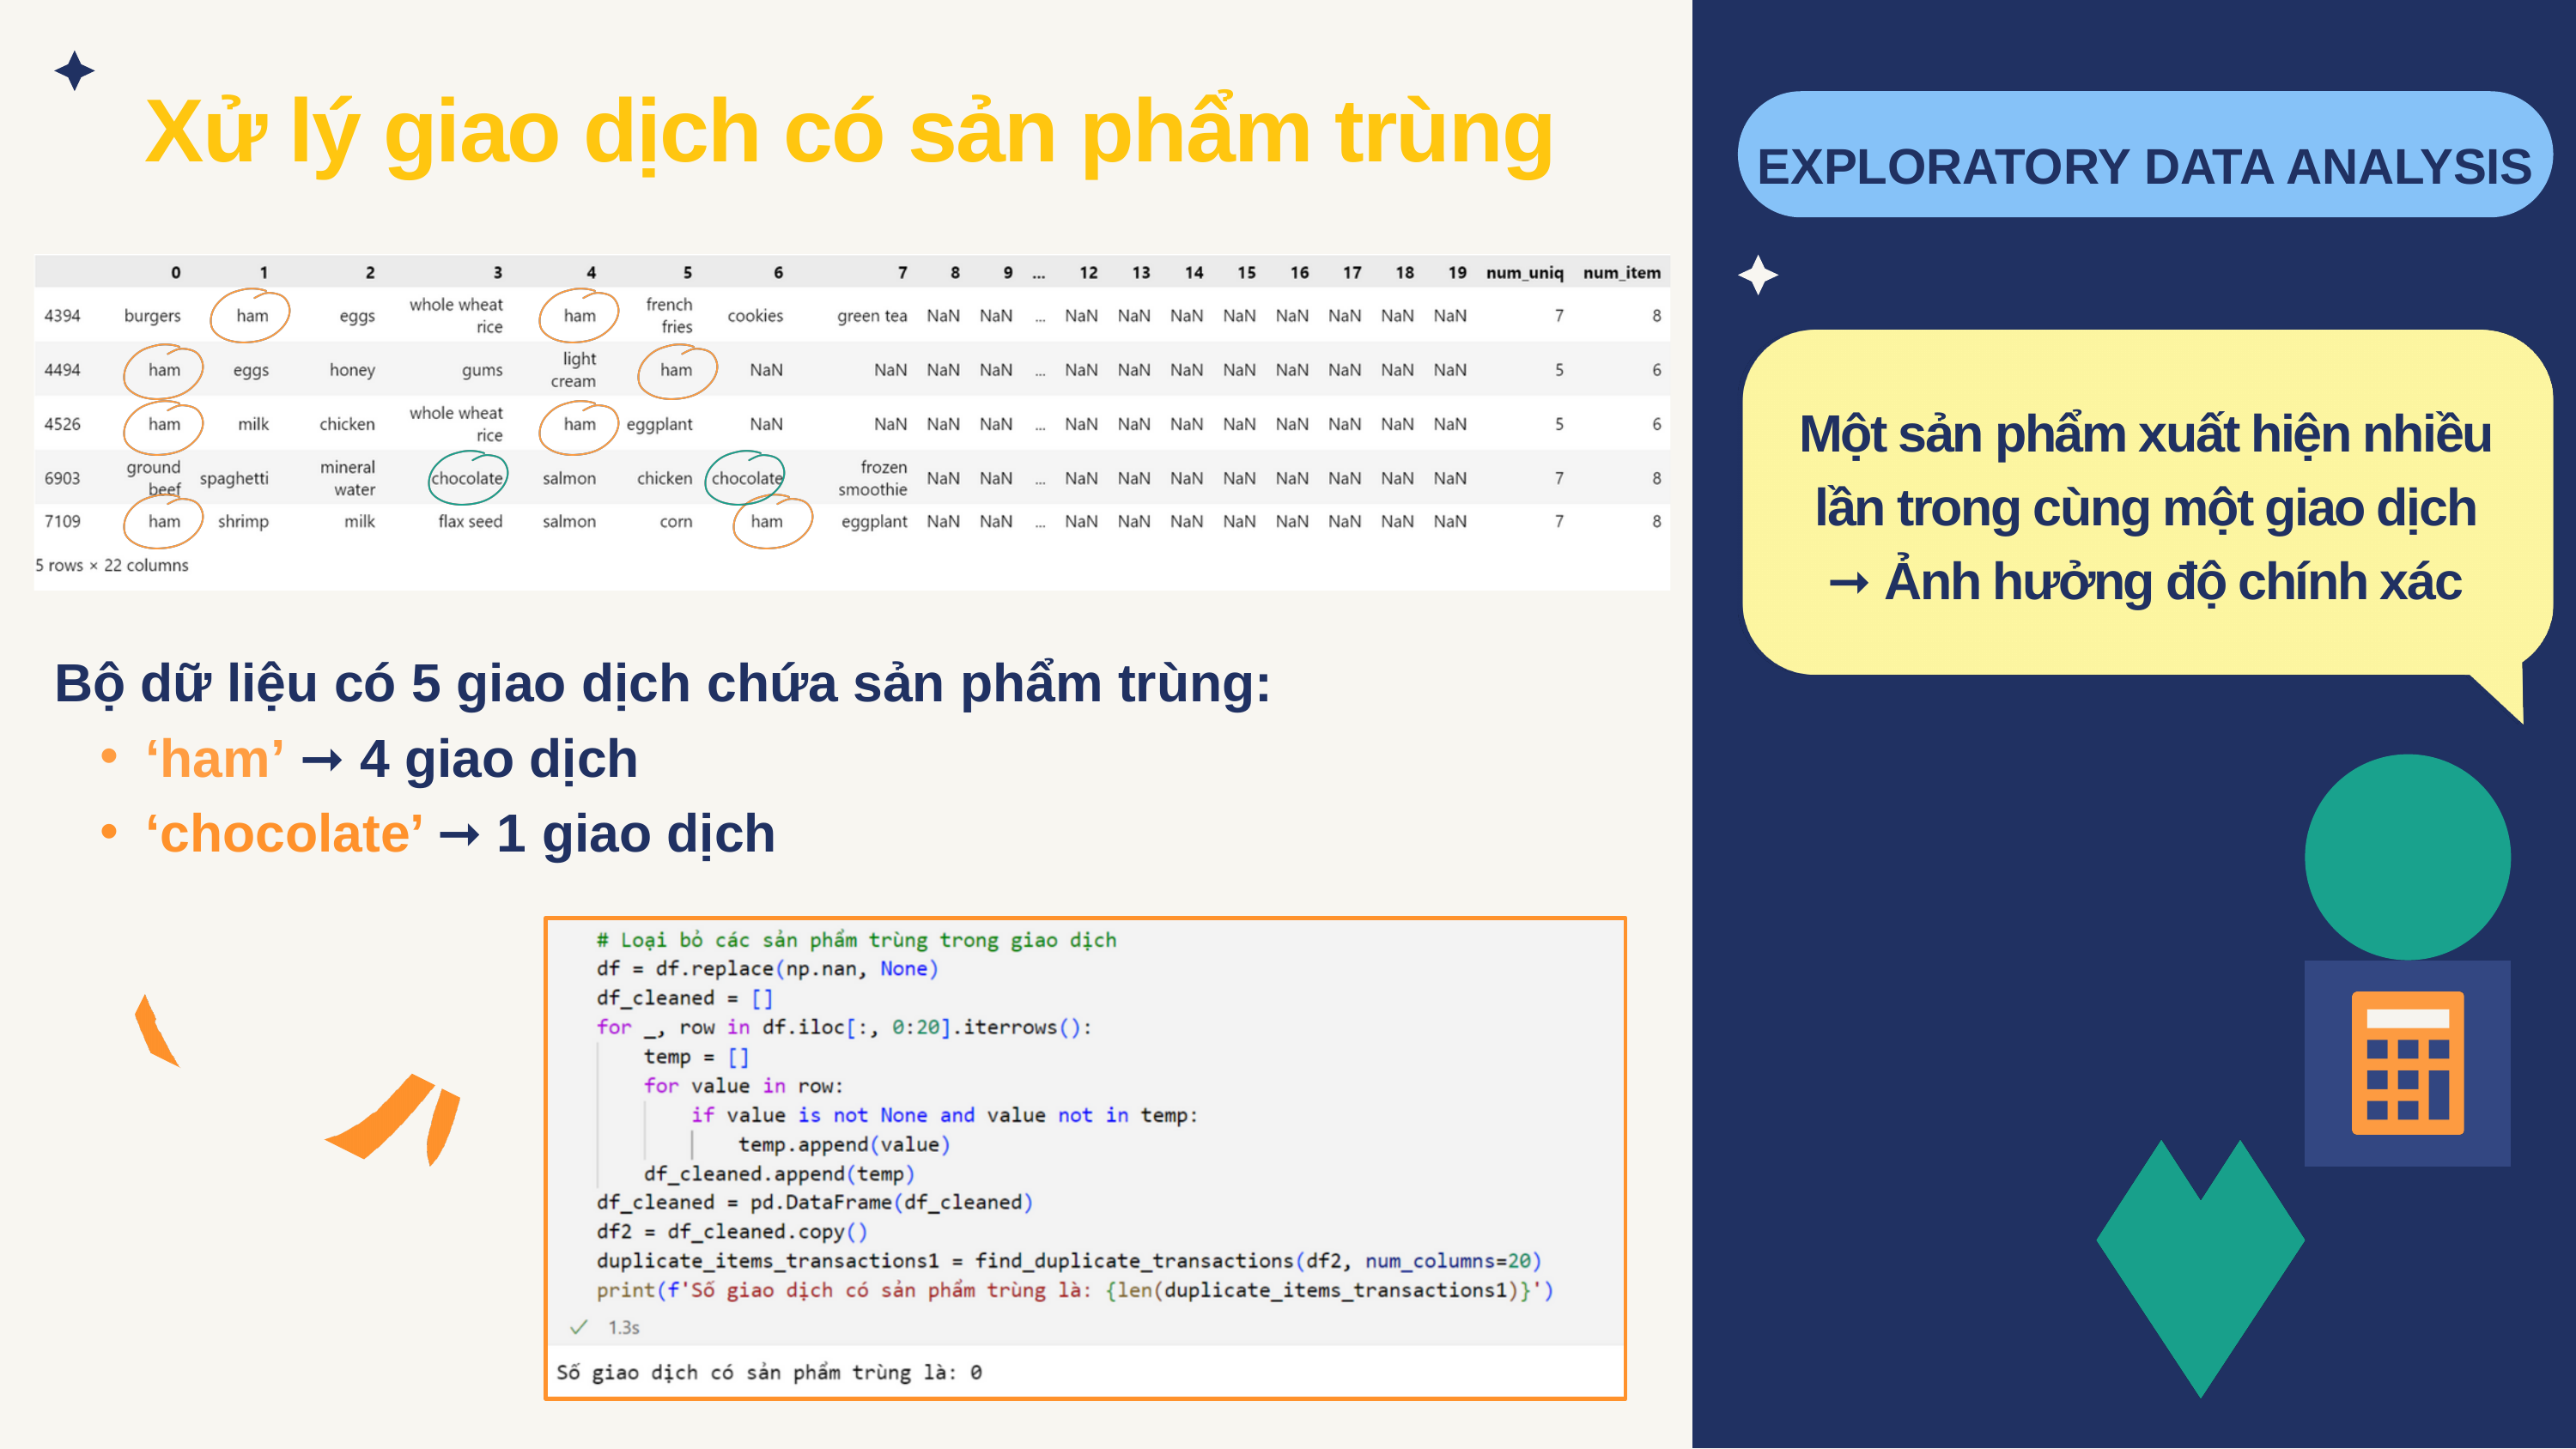

Xử lý giao dịch có sản phẩm trùng

EXPLORATORY DATA ANALYSIS

Một sản phẩm xuất hiện nhiều lần trong cùng một giao dịch ➞ Ảnh hưởng độ chính xác
Bộ dữ liệu có 5 giao dịch chứa sản phẩm trùng:
‘ham’ ➞ 4 giao dịch
‘chocolate’ ➞ 1 giao dịch